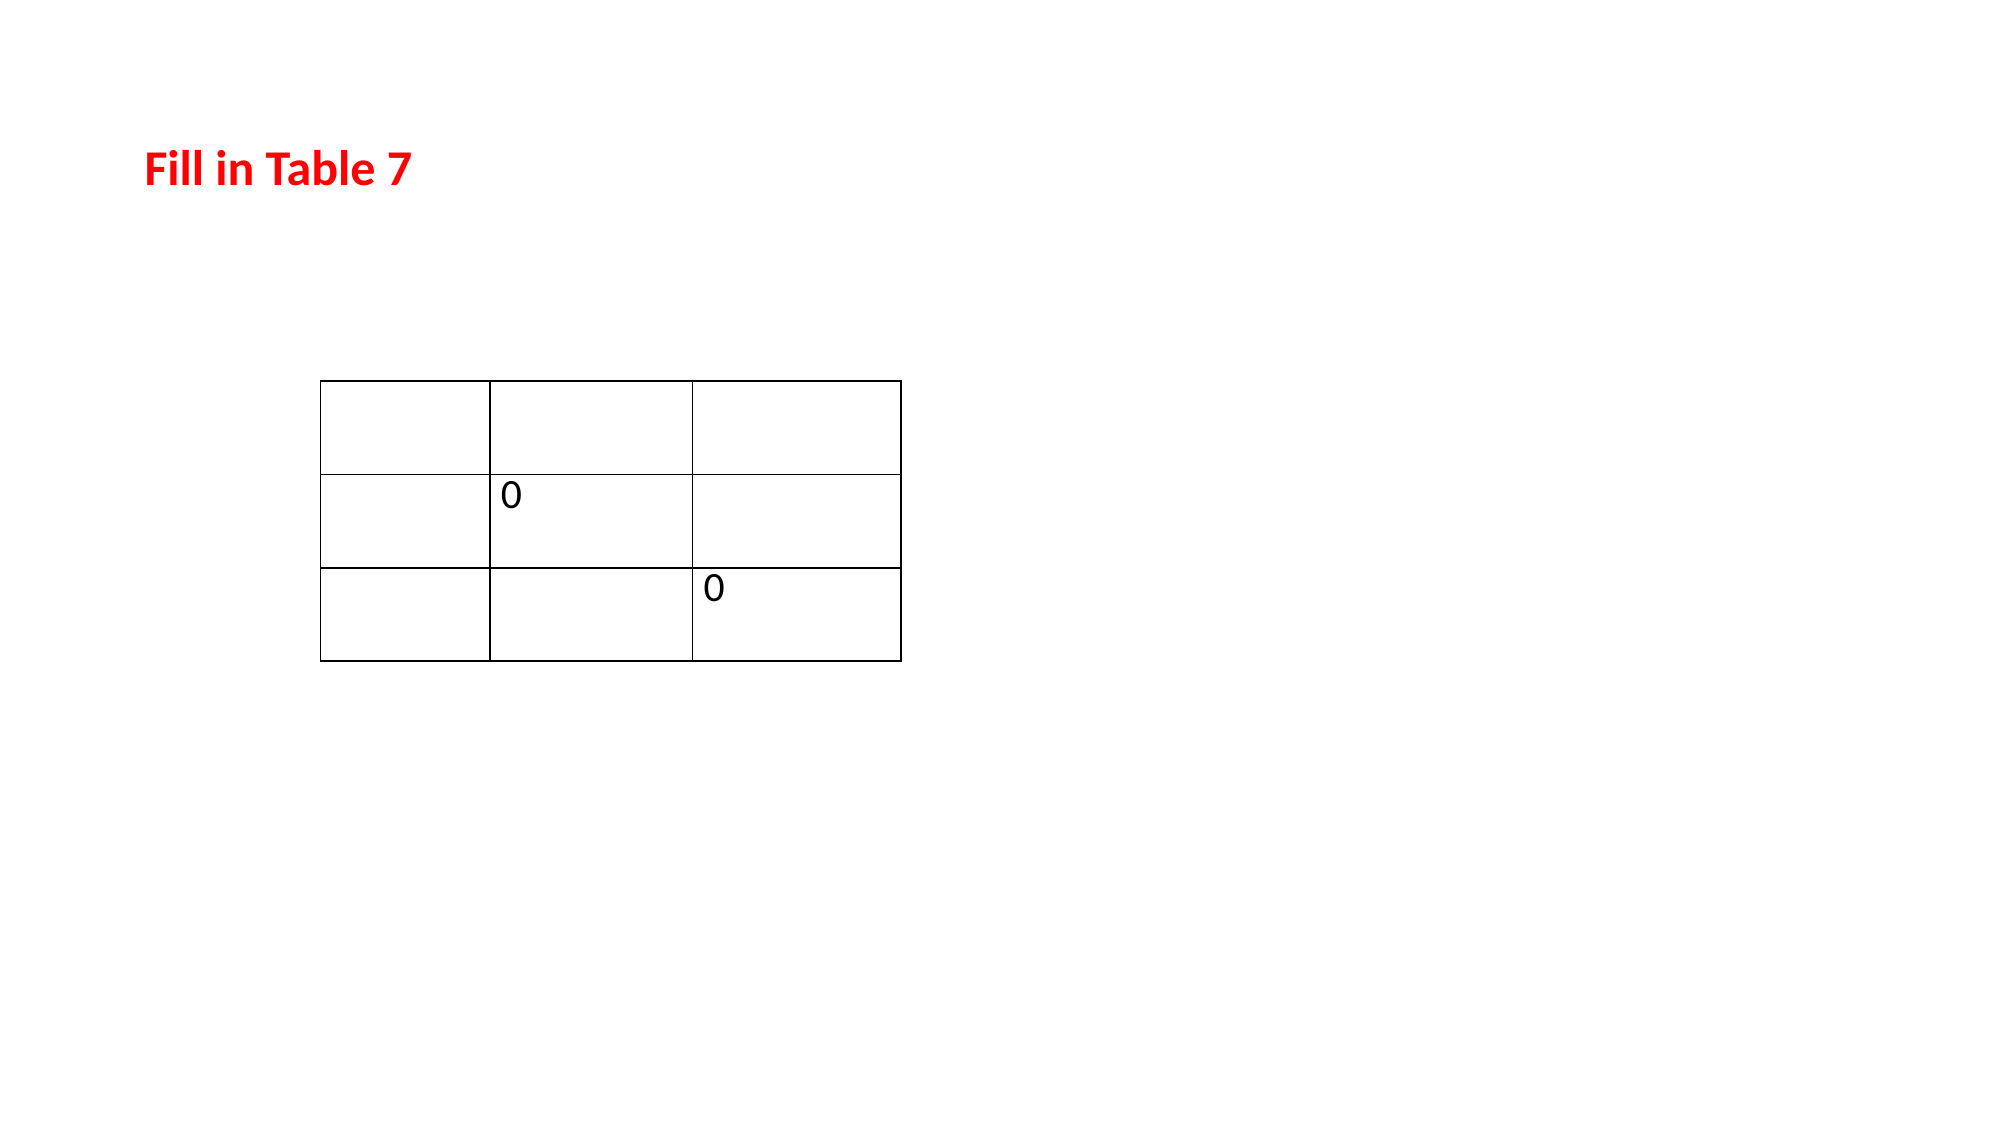

Fill in Table 7
|  |  |  |
| --- | --- | --- |
|  | 0 |  |
|  |  | 0 |